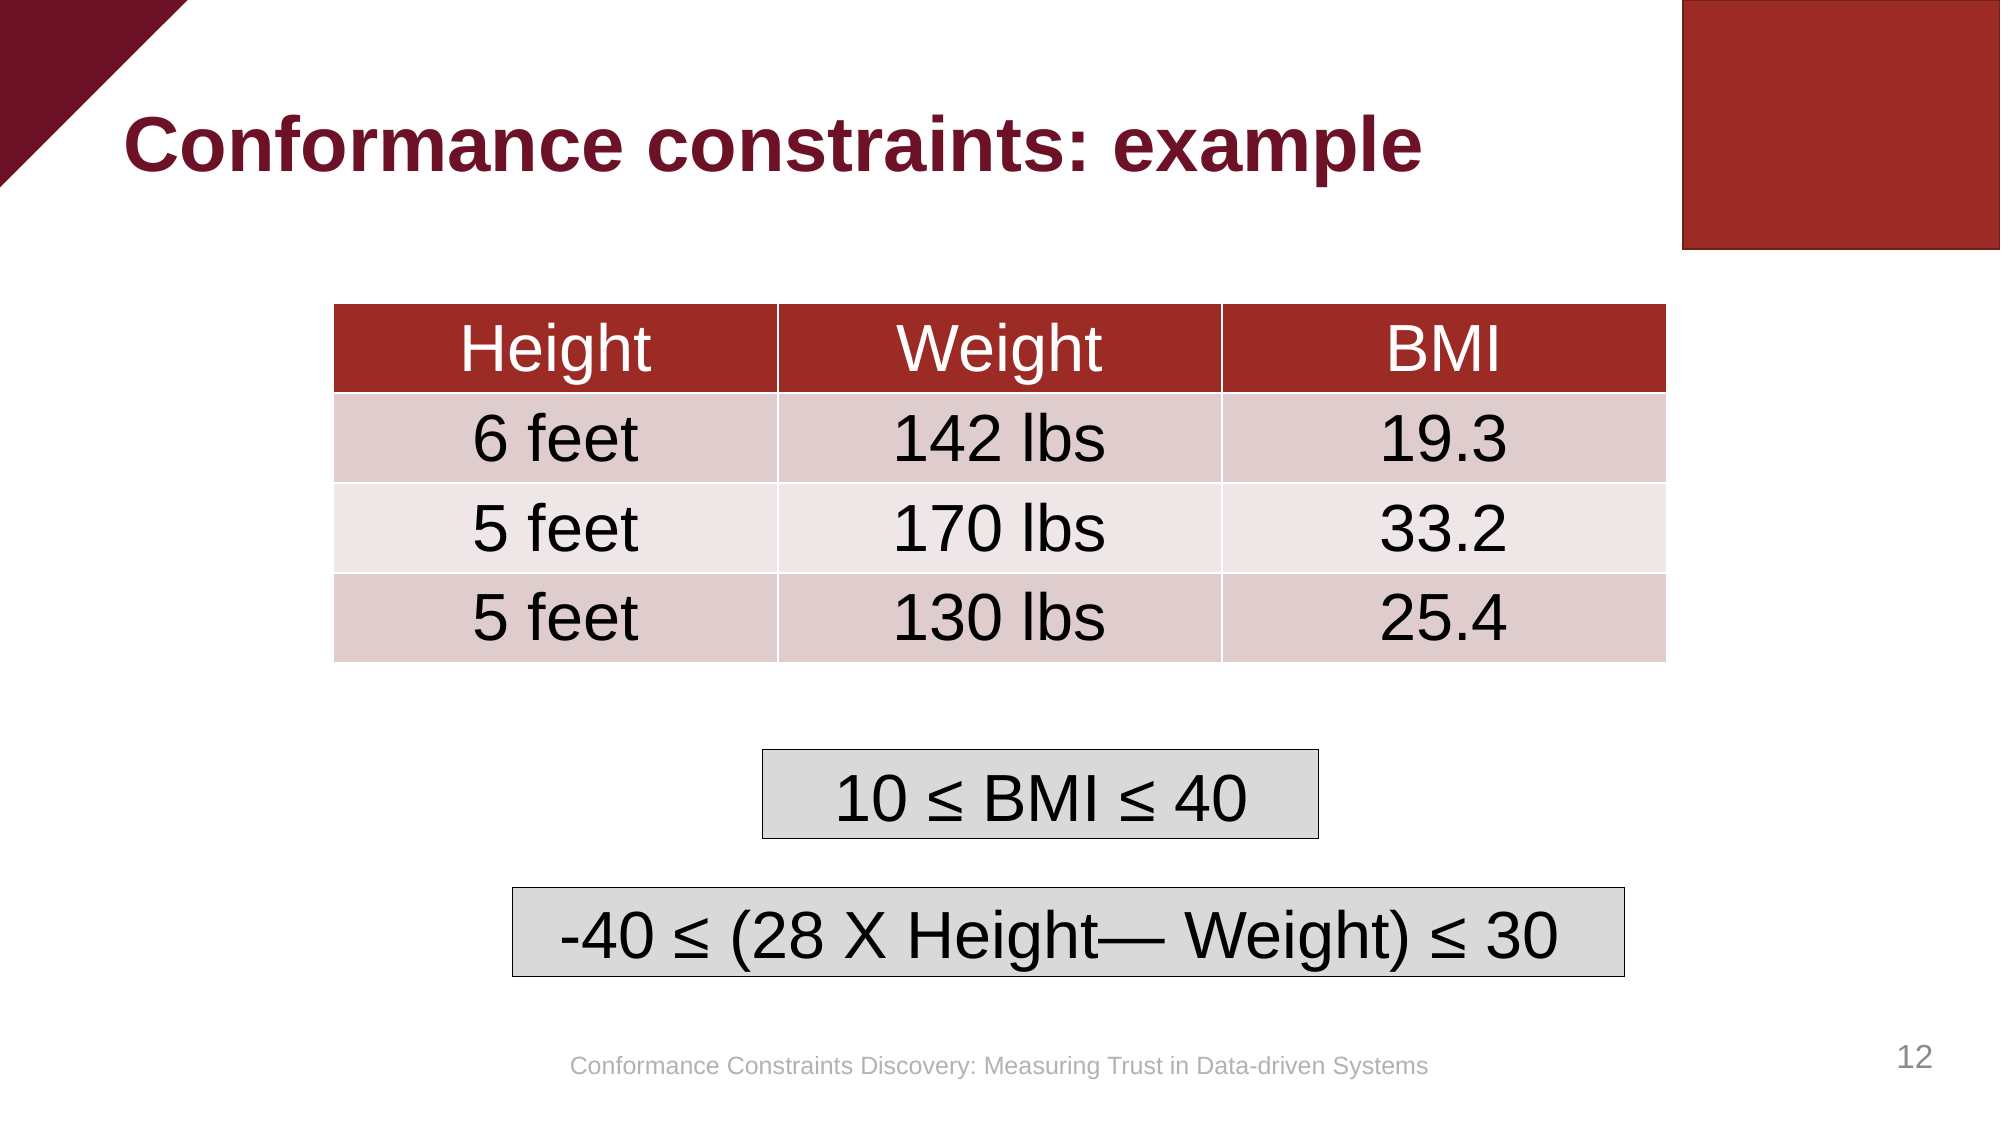

Conformance constraints: example
| Height | Weight | BMI |
| --- | --- | --- |
| 6 feet | 142 lbs | 19.3 |
| 5 feet | 170 lbs | 33.2 |
| 5 feet | 130 lbs | 25.4 |
10 ≤ BMI ≤ 40
-40 ≤ (28 X Height— Weight) ≤ 30
12
Conformance Constraints Discovery: Measuring Trust in Data-driven Systems